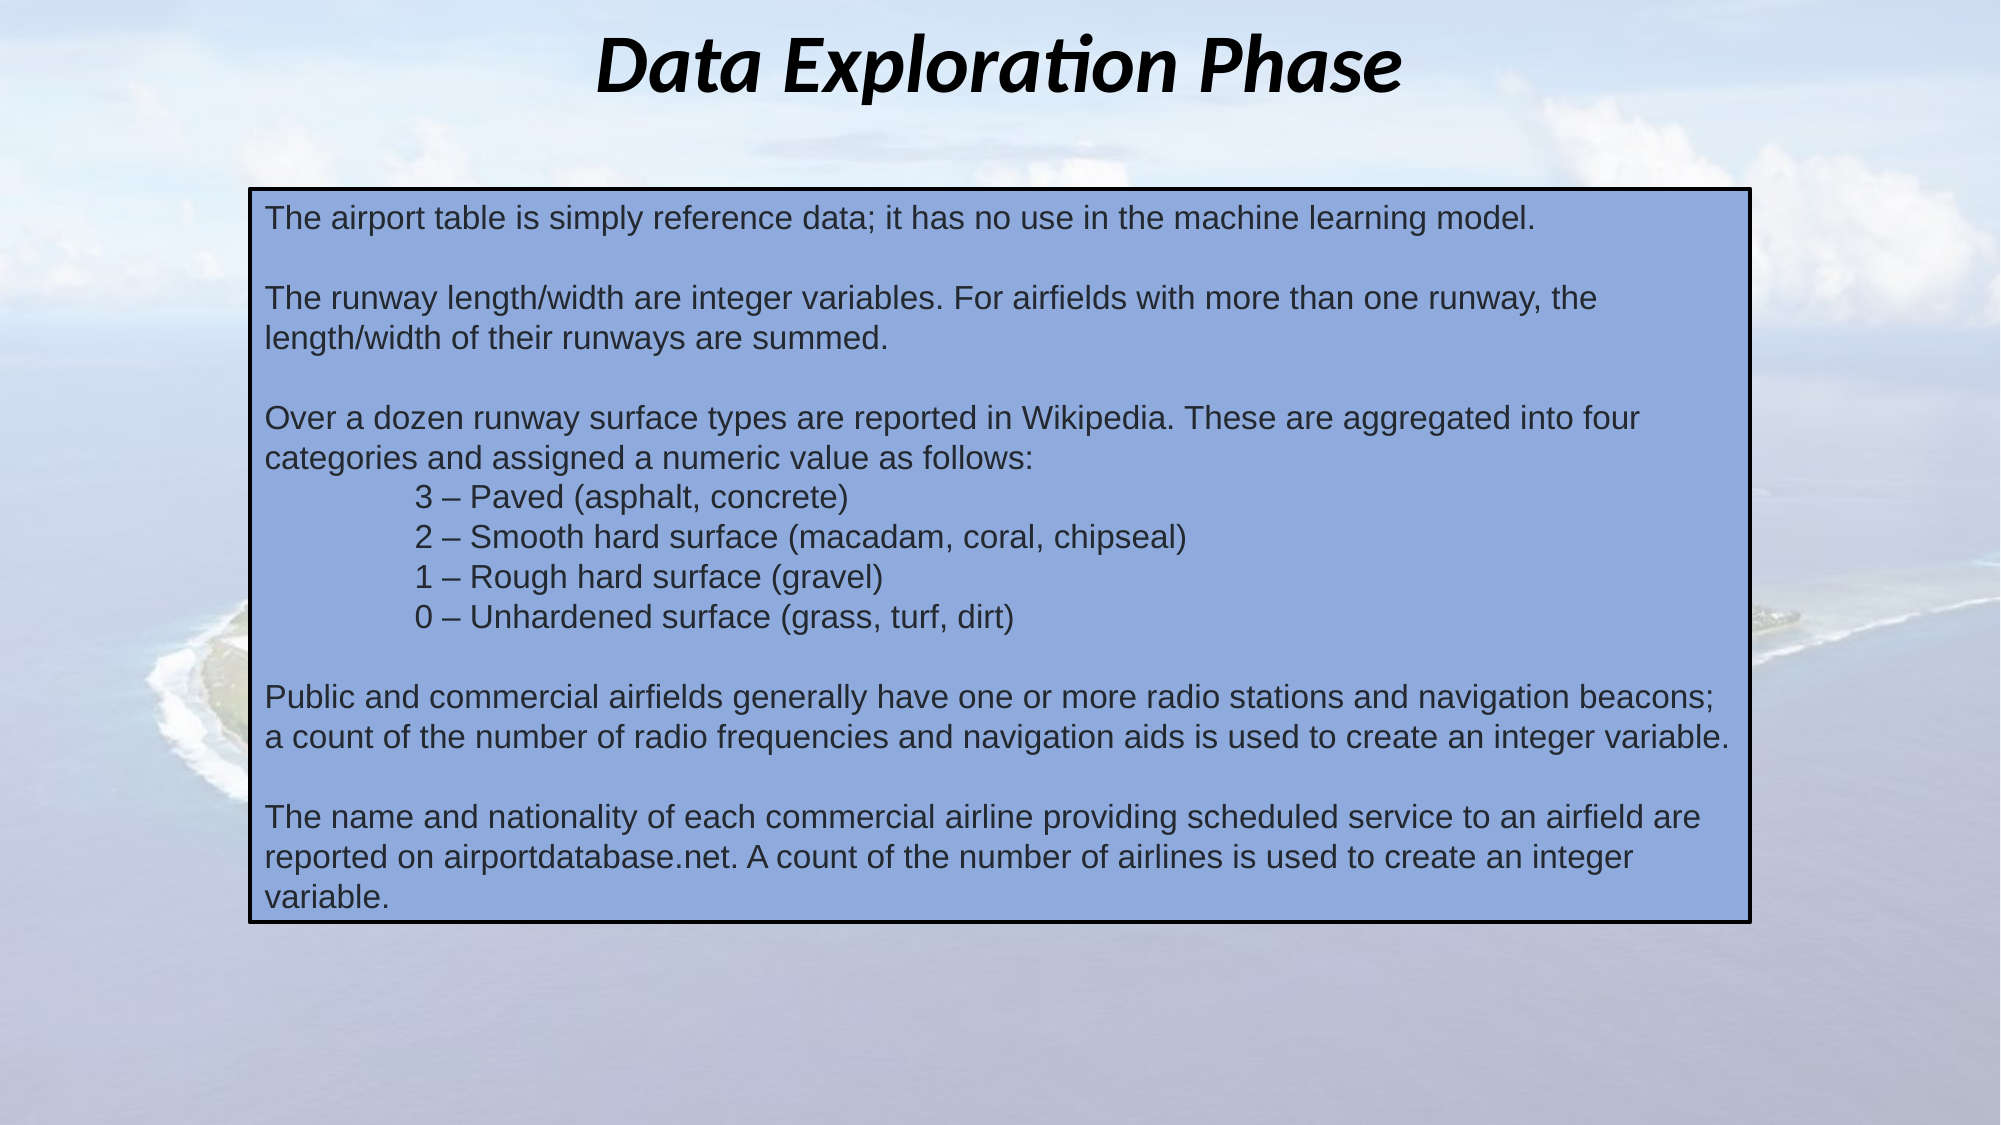

Data Exploration Phase
The airport table is simply reference data; it has no use in the machine learning model.

The runway length/width are integer variables. For airfields with more than one runway, the length/width of their runways are summed.

Over a dozen runway surface types are reported in Wikipedia. These are aggregated into four categories and assigned a numeric value as follows:
	3 – Paved (asphalt, concrete)
	2 – Smooth hard surface (macadam, coral, chipseal)
	1 – Rough hard surface (gravel)
	0 – Unhardened surface (grass, turf, dirt)

Public and commercial airfields generally have one or more radio stations and navigation beacons; a count of the number of radio frequencies and navigation aids is used to create an integer variable.

The name and nationality of each commercial airline providing scheduled service to an airfield are reported on airportdatabase.net. A count of the number of airlines is used to create an integer variable.